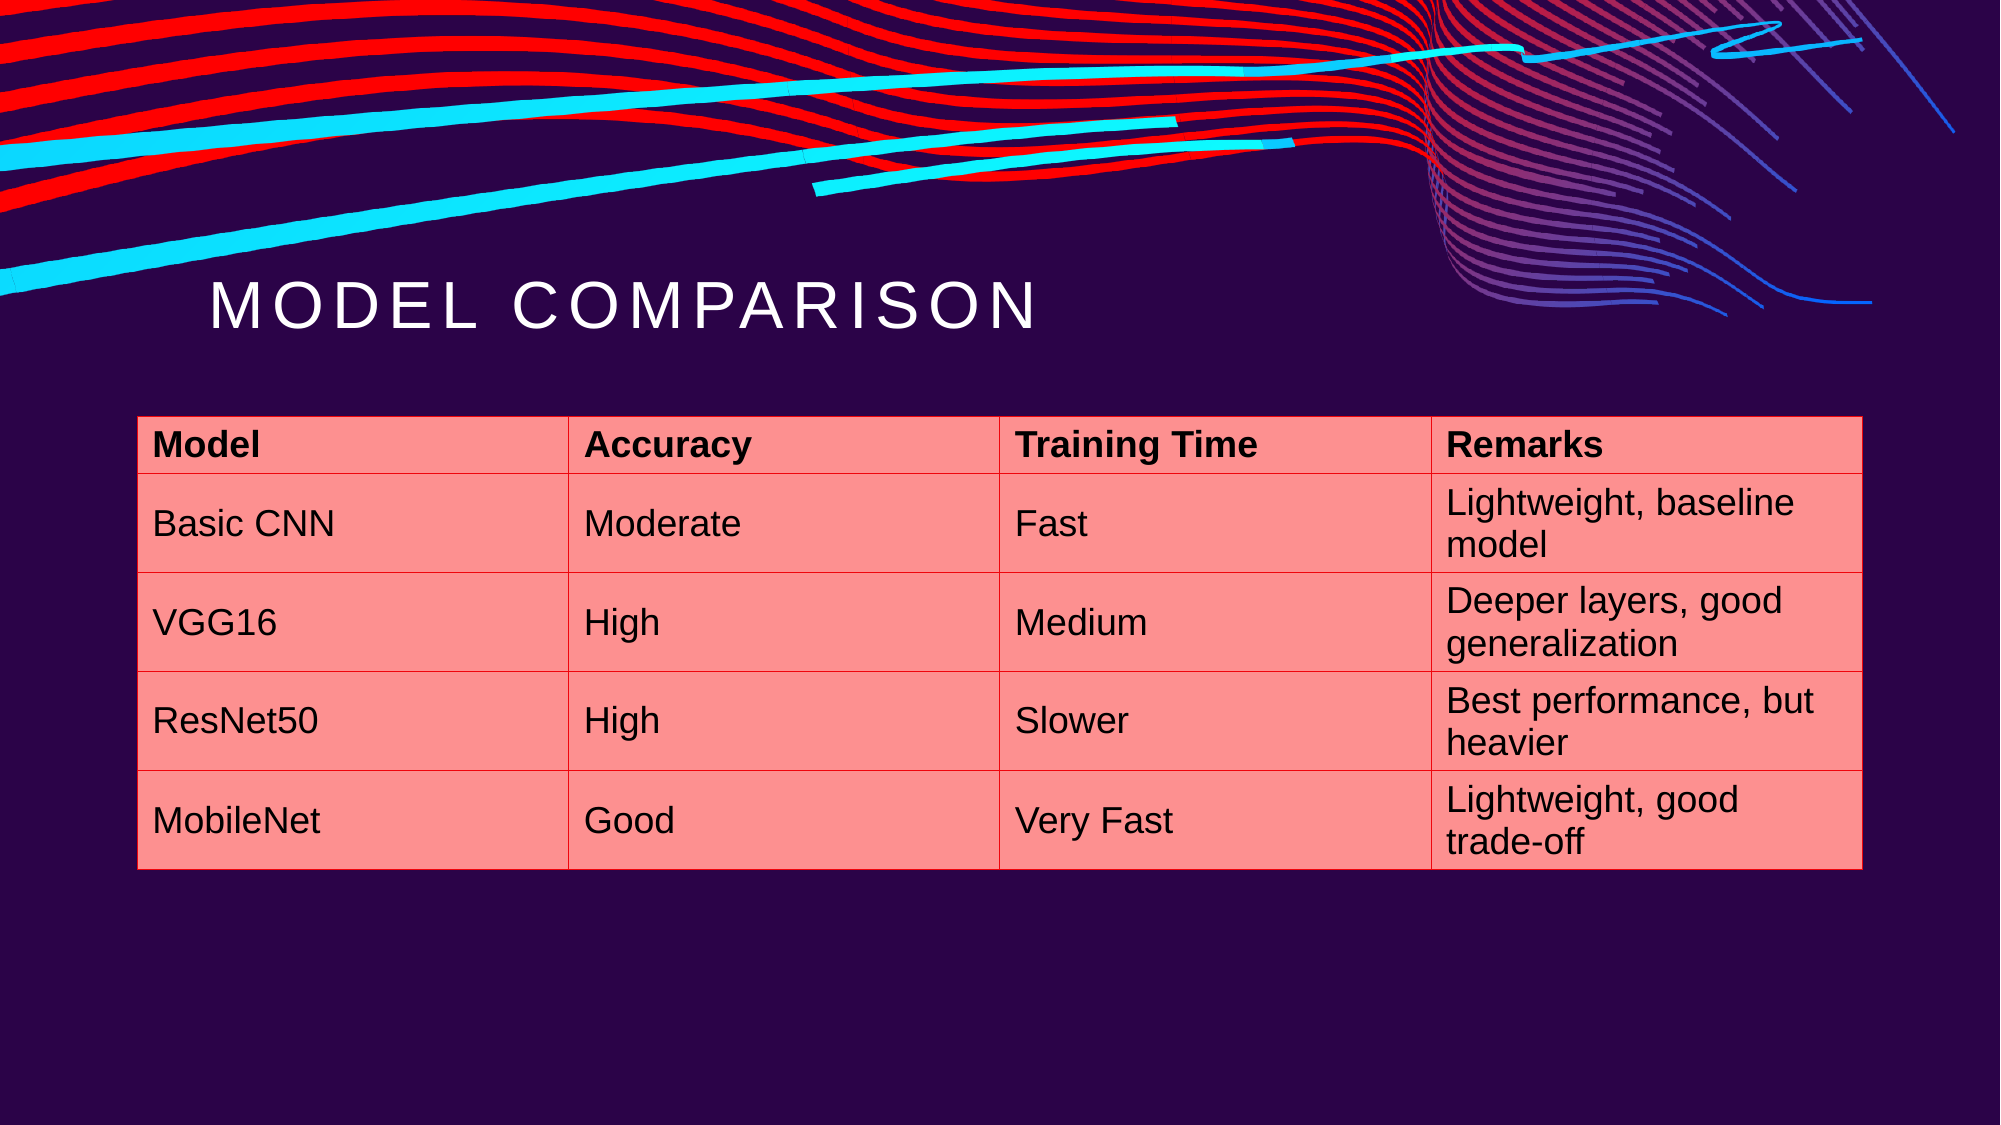

# Model comparison
| Model | Accuracy | Training Time | Remarks |
| --- | --- | --- | --- |
| Basic CNN | Moderate | Fast | Lightweight, baseline model |
| VGG16 | High | Medium | Deeper layers, good generalization |
| ResNet50 | High | Slower | Best performance, but heavier |
| MobileNet | Good | Very Fast | Lightweight, good trade-off |